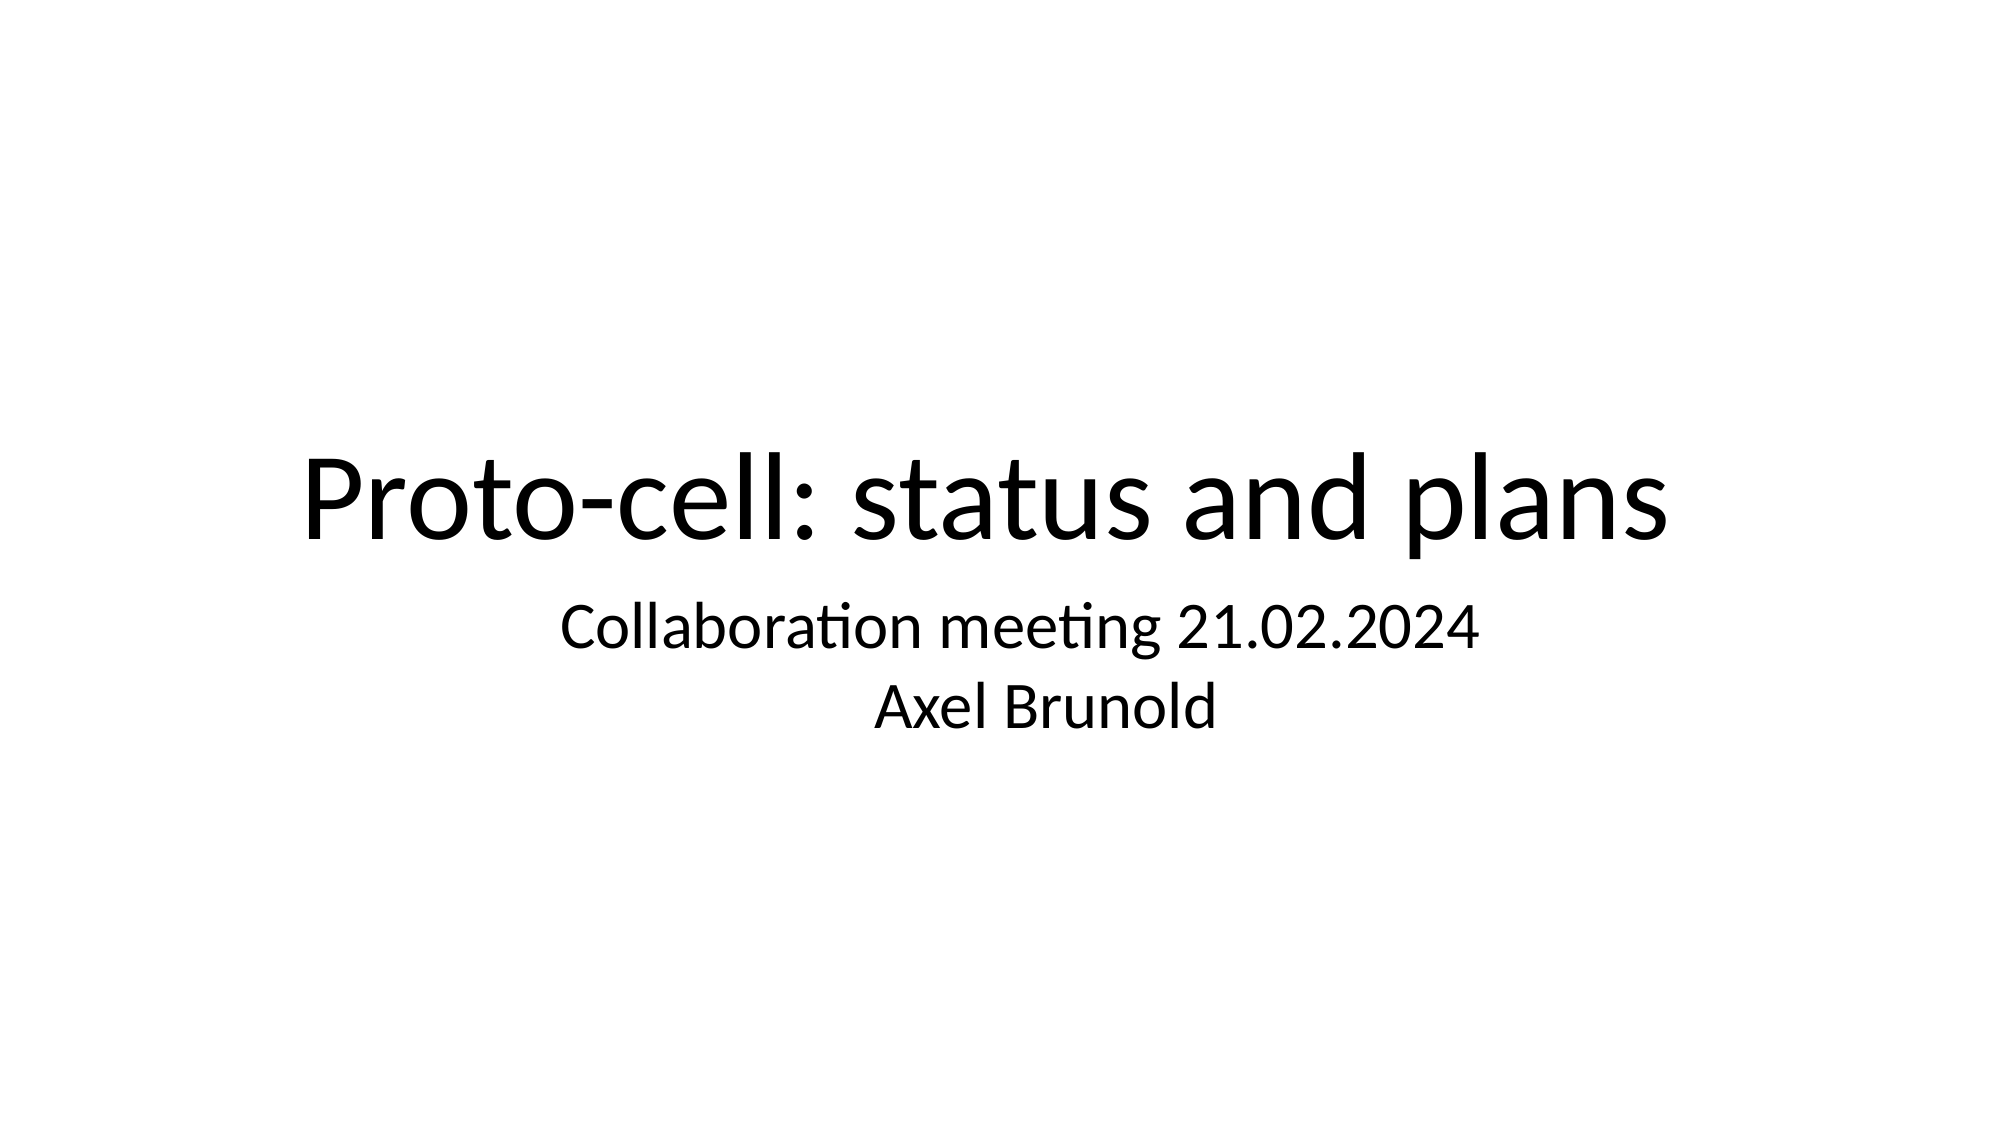

# Proto-cell: status and plans
Collaboration meeting 21.02.2024
Axel Brunold